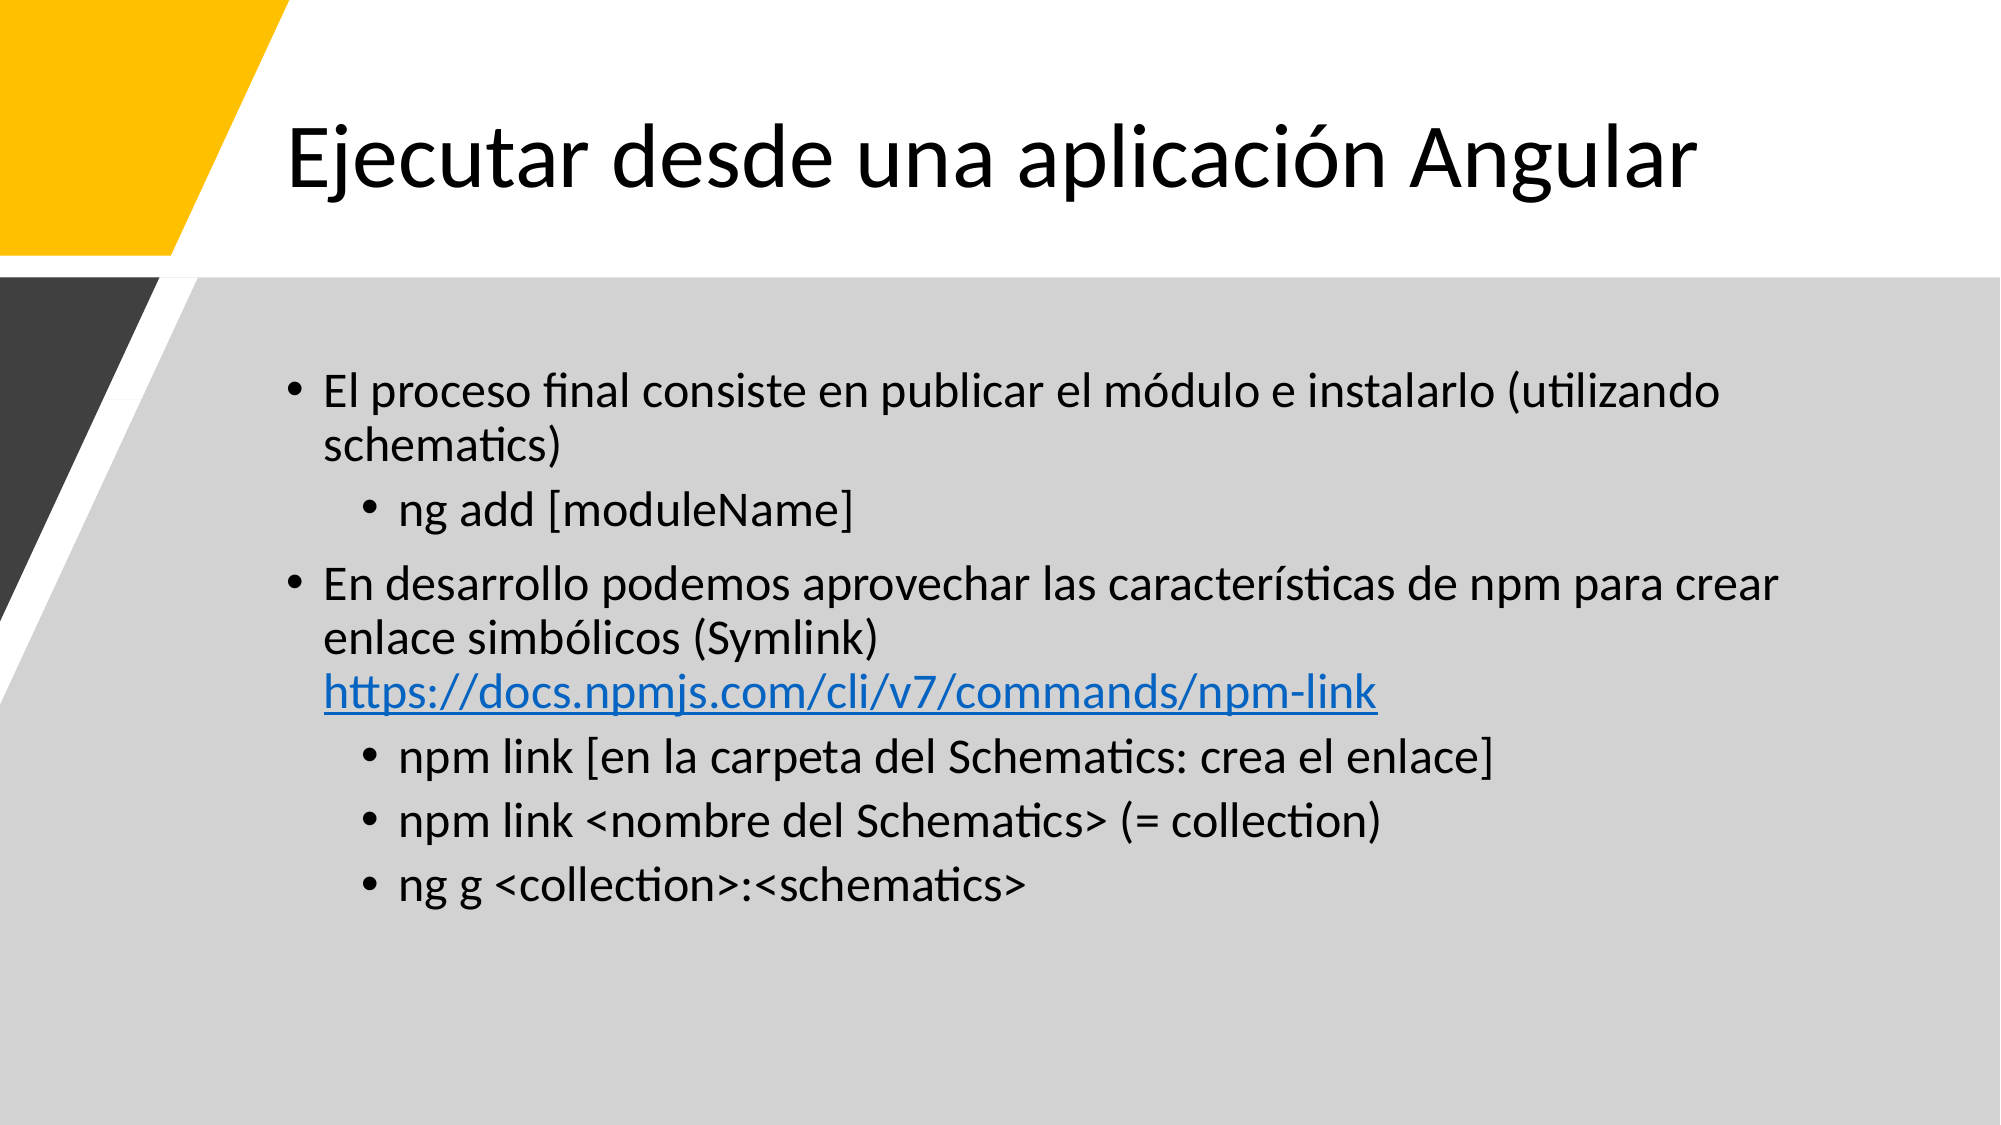

# Ejecutar desde una aplicación Angular

El proceso final consiste en publicar el módulo e instalarlo (utilizando schematics)
ng add [moduleName]
En desarrollo podemos aprovechar las características de npm para crear enlace simbólicos (Symlink) https://docs.npmjs.com/cli/v7/commands/npm-link
npm link [en la carpeta del Schematics: crea el enlace]
npm link <nombre del Schematics> (= collection)
ng g <collection>:<schematics>